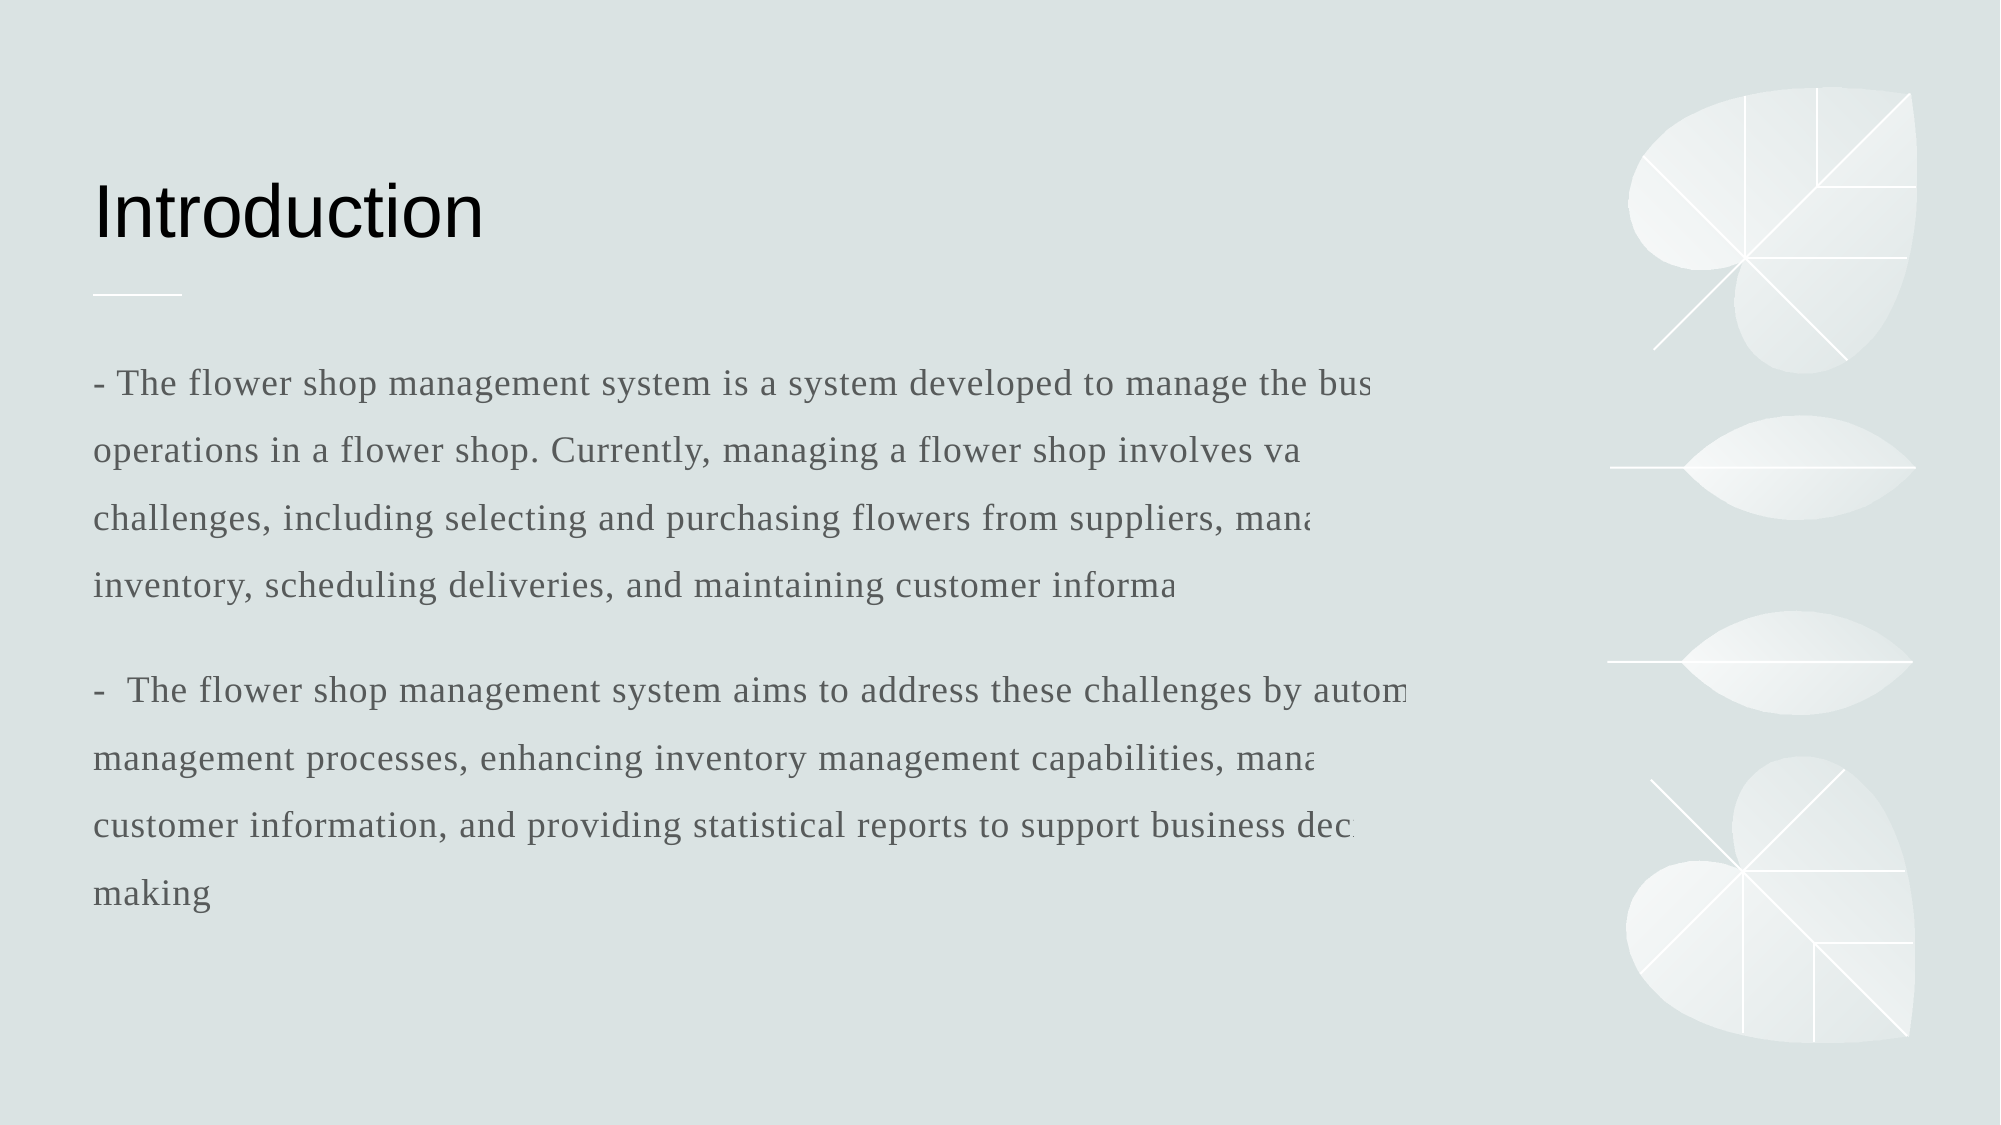

# Introduction
- The flower shop management system is a system developed to manage the business operations in a flower shop. Currently, managing a flower shop involves various challenges, including selecting and purchasing flowers from suppliers, managing inventory, scheduling deliveries, and maintaining customer information.
-  The flower shop management system aims to address these challenges by automating management processes, enhancing inventory management capabilities, managing customer information, and providing statistical reports to support business decision-making.